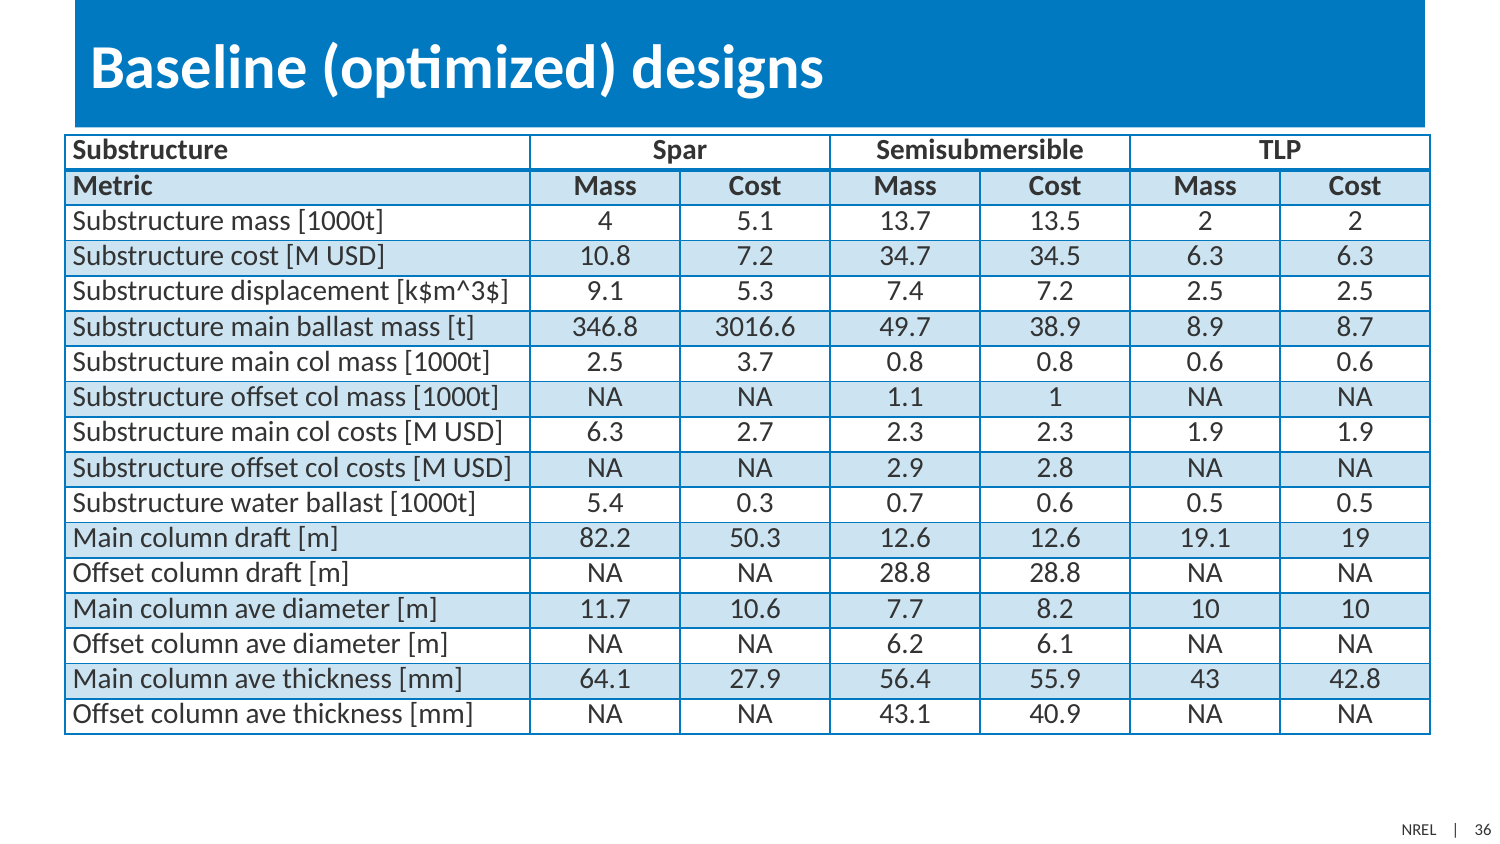

# Baseline (optimized) designs
| Substructure | Spar |  | Semisubmersible |  | TLP |  |
| --- | --- | --- | --- | --- | --- | --- |
| Metric | Mass | Cost | Mass | Cost | Mass | Cost |
| Substructure mass [1000t] | 4 | 5.1 | 13.7 | 13.5 | 2 | 2 |
| Substructure cost [M USD] | 10.8 | 7.2 | 34.7 | 34.5 | 6.3 | 6.3 |
| Substructure displacement [k$m^3$] | 9.1 | 5.3 | 7.4 | 7.2 | 2.5 | 2.5 |
| Substructure main ballast mass [t] | 346.8 | 3016.6 | 49.7 | 38.9 | 8.9 | 8.7 |
| Substructure main col mass [1000t] | 2.5 | 3.7 | 0.8 | 0.8 | 0.6 | 0.6 |
| Substructure offset col mass [1000t] | NA | NA | 1.1 | 1 | NA | NA |
| Substructure main col costs [M USD] | 6.3 | 2.7 | 2.3 | 2.3 | 1.9 | 1.9 |
| Substructure offset col costs [M USD] | NA | NA | 2.9 | 2.8 | NA | NA |
| Substructure water ballast [1000t] | 5.4 | 0.3 | 0.7 | 0.6 | 0.5 | 0.5 |
| Main column draft [m] | 82.2 | 50.3 | 12.6 | 12.6 | 19.1 | 19 |
| Offset column draft [m] | NA | NA | 28.8 | 28.8 | NA | NA |
| Main column ave diameter [m] | 11.7 | 10.6 | 7.7 | 8.2 | 10 | 10 |
| Offset column ave diameter [m] | NA | NA | 6.2 | 6.1 | NA | NA |
| Main column ave thickness [mm] | 64.1 | 27.9 | 56.4 | 55.9 | 43 | 42.8 |
| Offset column ave thickness [mm] | NA | NA | 43.1 | 40.9 | NA | NA |